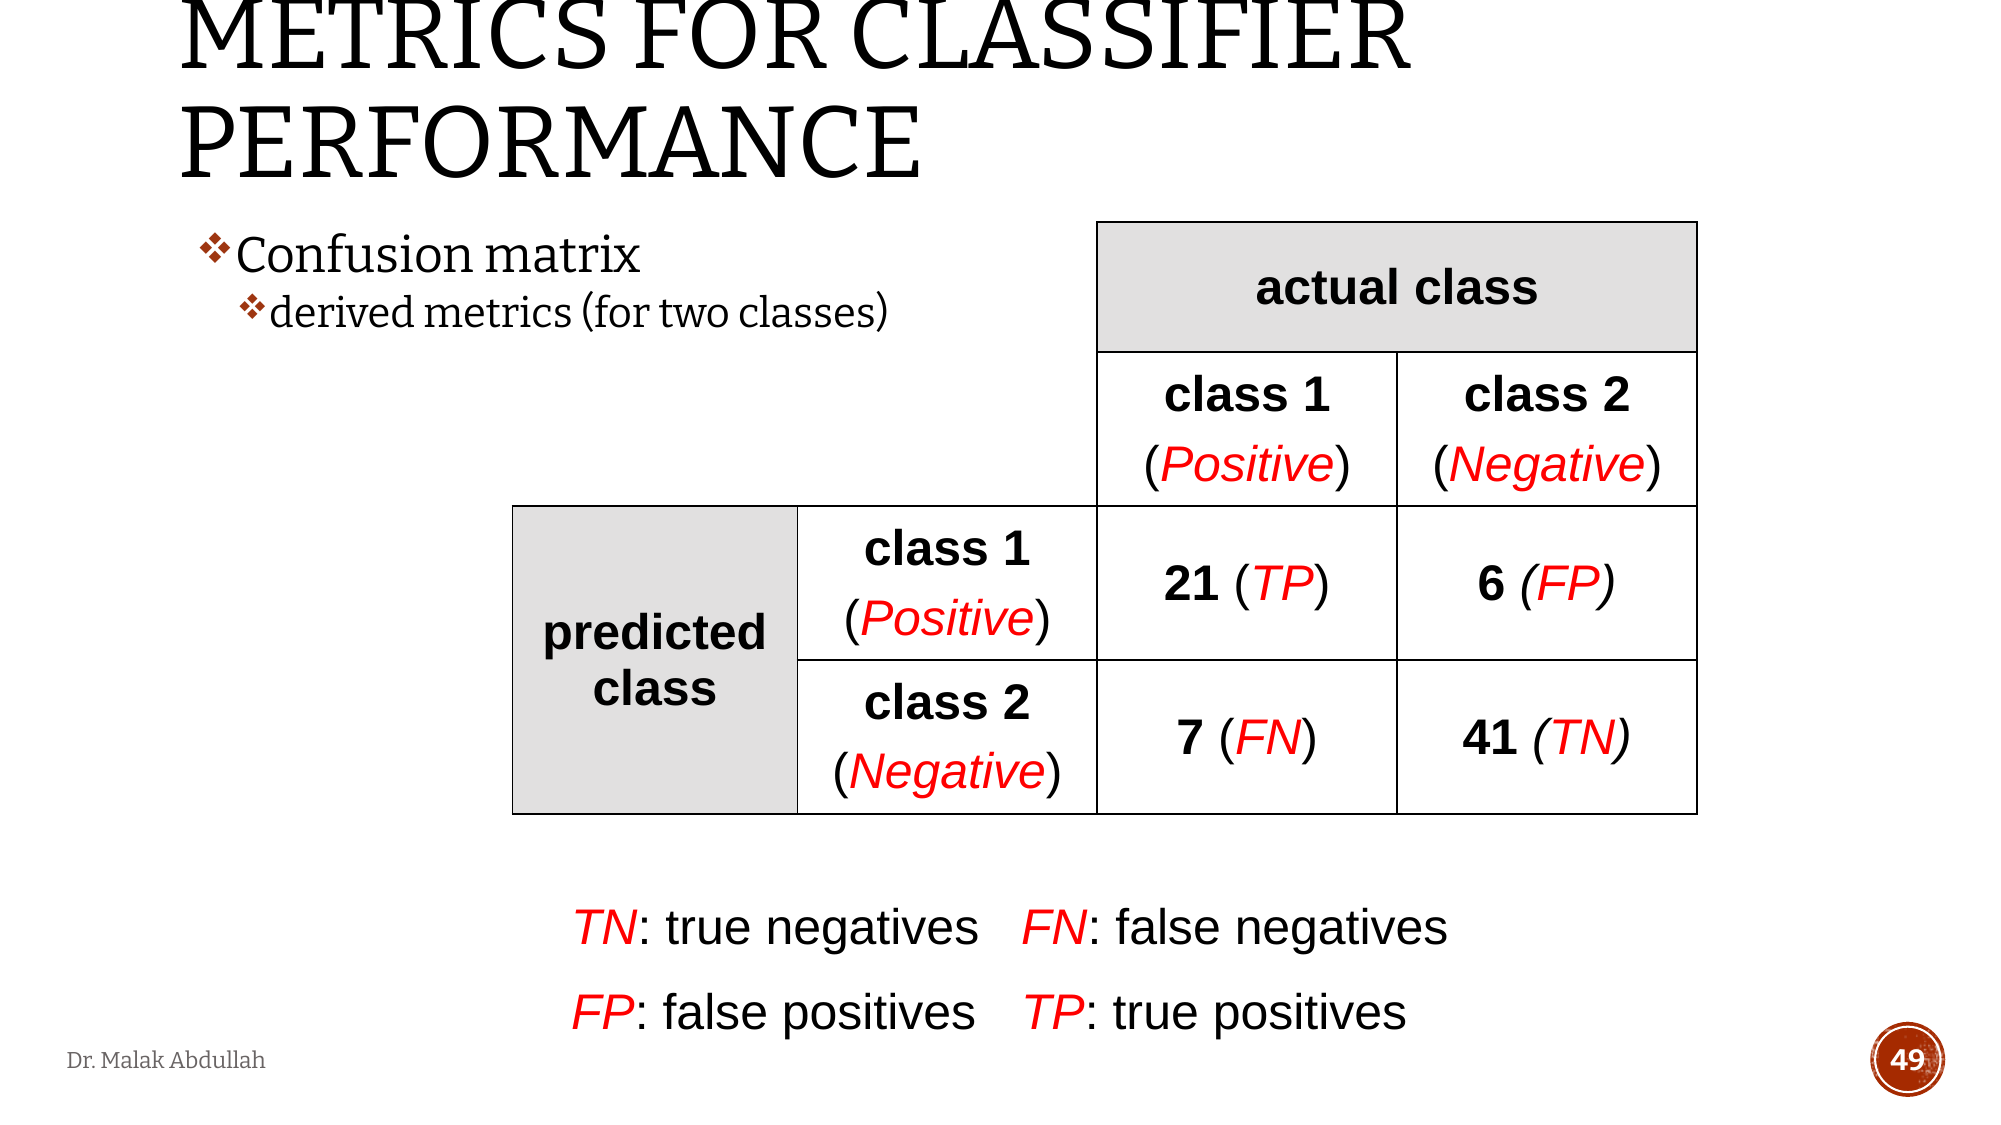

# Metrics for classifier performance
|  |  | actual class |  |
| --- | --- | --- | --- |
|  |  | class 1 (Positive) | class 2 (Negative) |
| predicted class | class 1 (Positive) | 21 (TP) | 6 (FP) |
|  | class 2 (Negative) | 7 (FN) | 41 (TN) |
Confusion matrix
derived metrics (for two classes)

TN: true negatives	FN: false negatives
FP: false positives	TP: true positives
Dr. Malak Abdullah

49